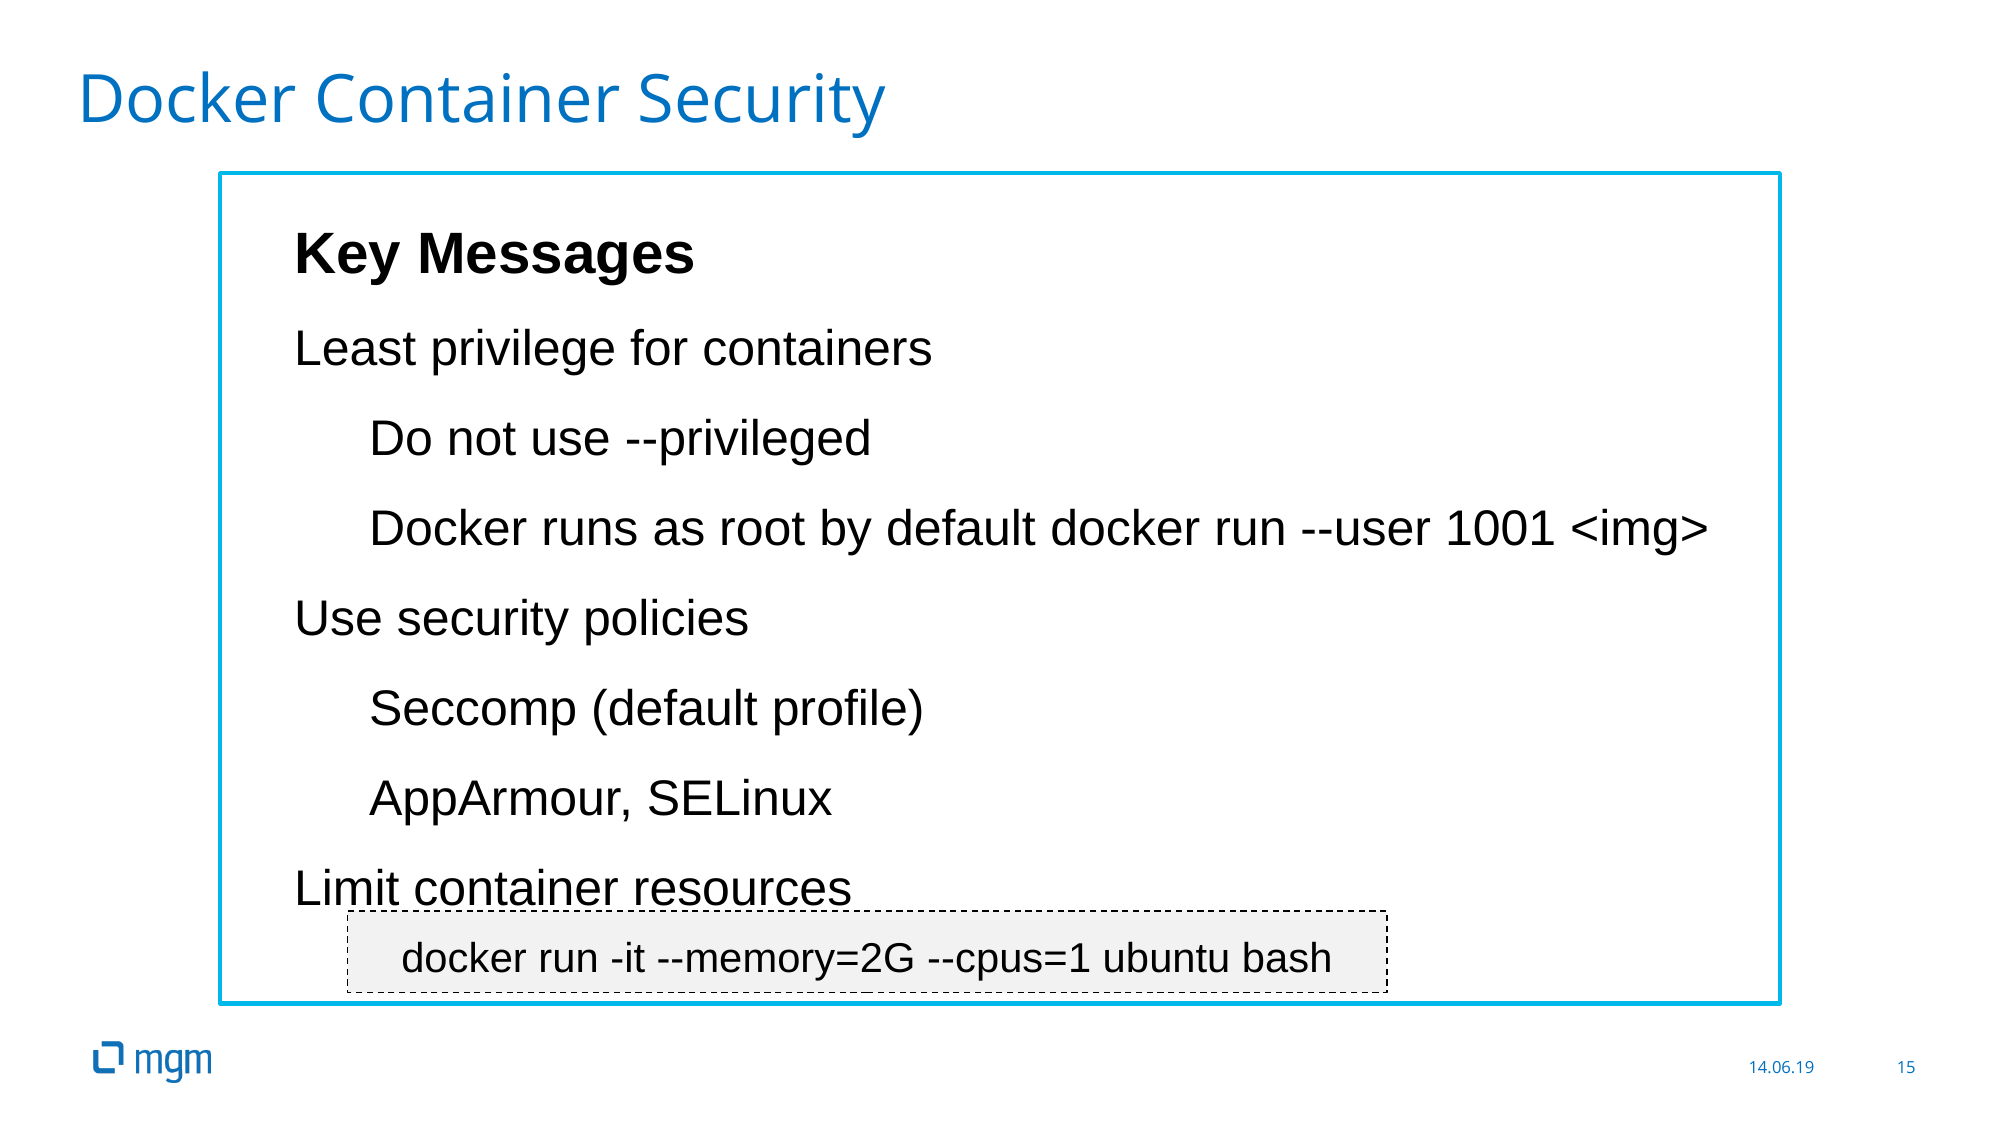

# Docker Container Security
Key Messages
Least privilege for containers
Do not use --privileged
Docker runs as root by default docker run --user 1001 <img>
Use security policies
Seccomp (default profile)
AppArmour, SELinux
Limit container resources

docker run -it --memory=2G --cpus=1 ubuntu bash